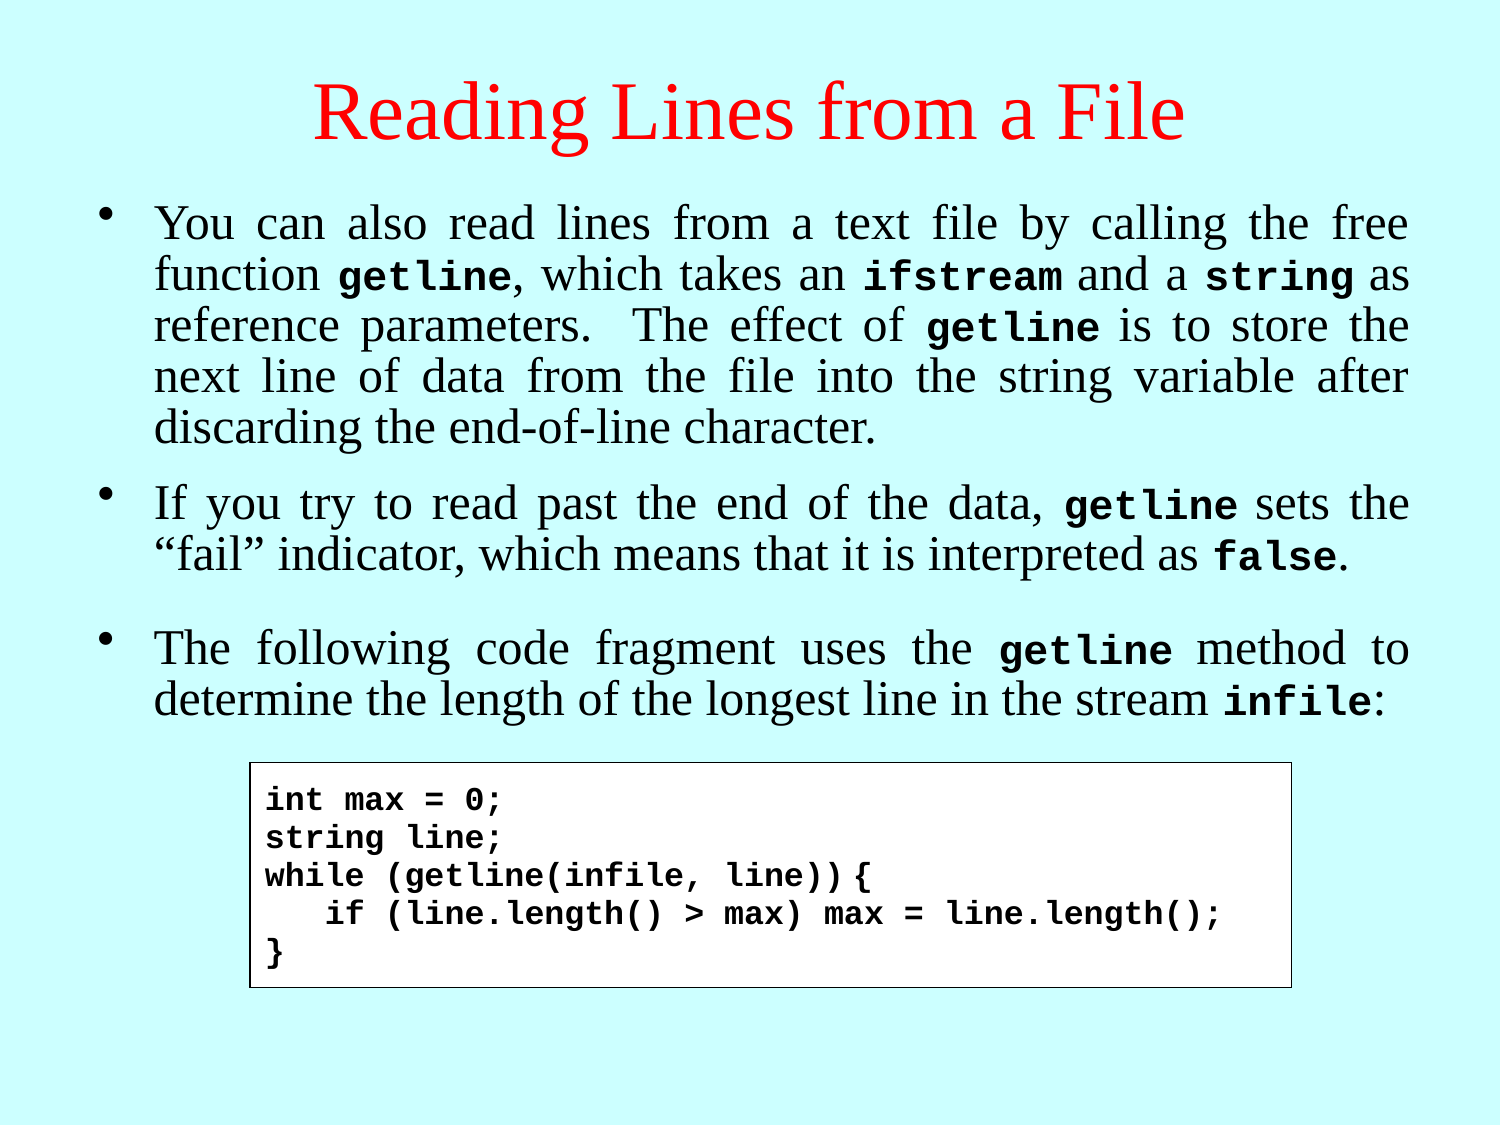

# Reading Lines from a File
You can also read lines from a text file by calling the free function getline, which takes an ifstream and a string as reference parameters.  The effect of getline is to store the next line of data from the file into the string variable after discarding the end-of-line character.
If you try to read past the end of the data, getline sets the “fail” indicator, which means that it is interpreted as false.

The following code fragment uses the getline method to determine the length of the longest line in the stream infile:
int max = 0;
string line;
while (getline(infile, line)) {
   if (line.length() > max) max = line.length();
}